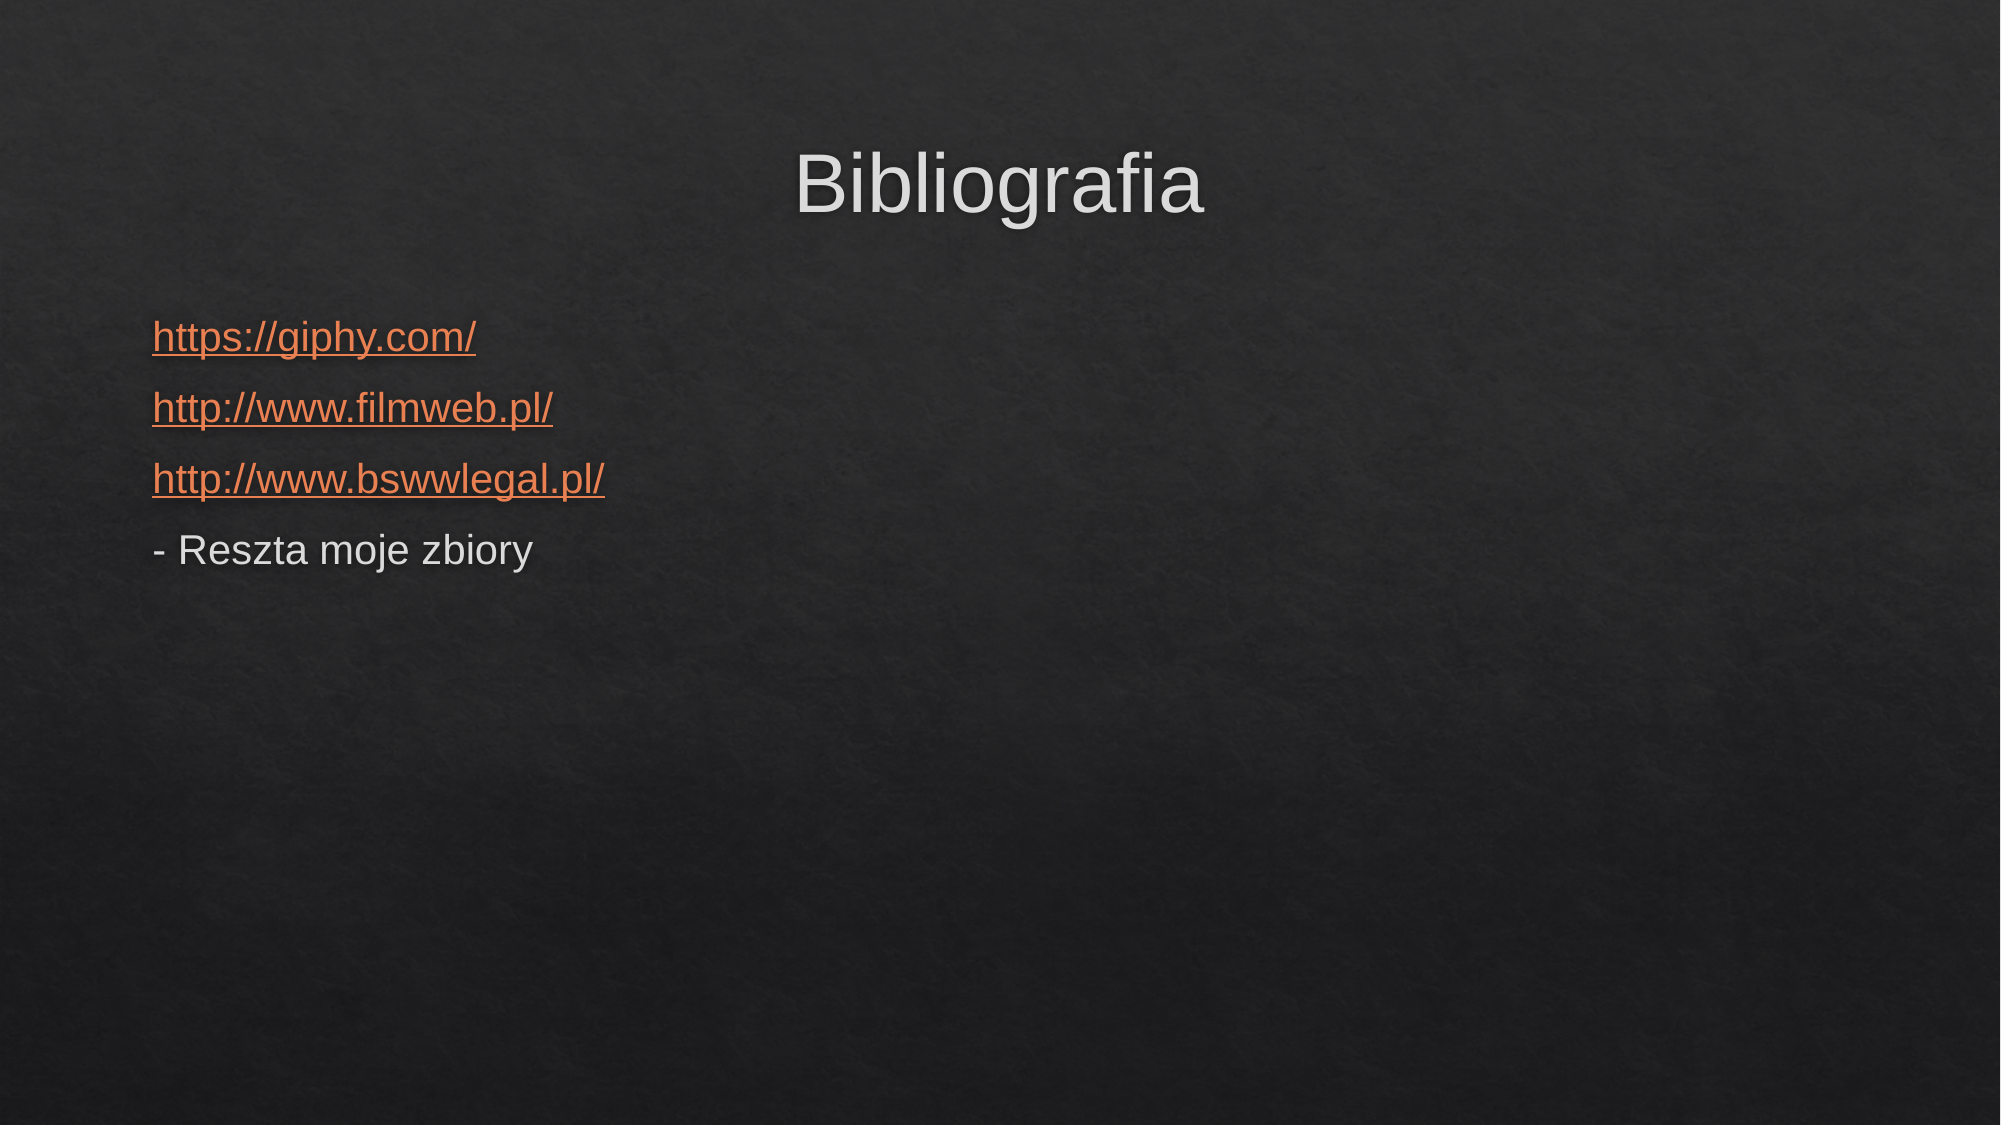

# Bibliografia
https://giphy.com/
http://www.filmweb.pl/
http://www.bswwlegal.pl/
- Reszta moje zbiory